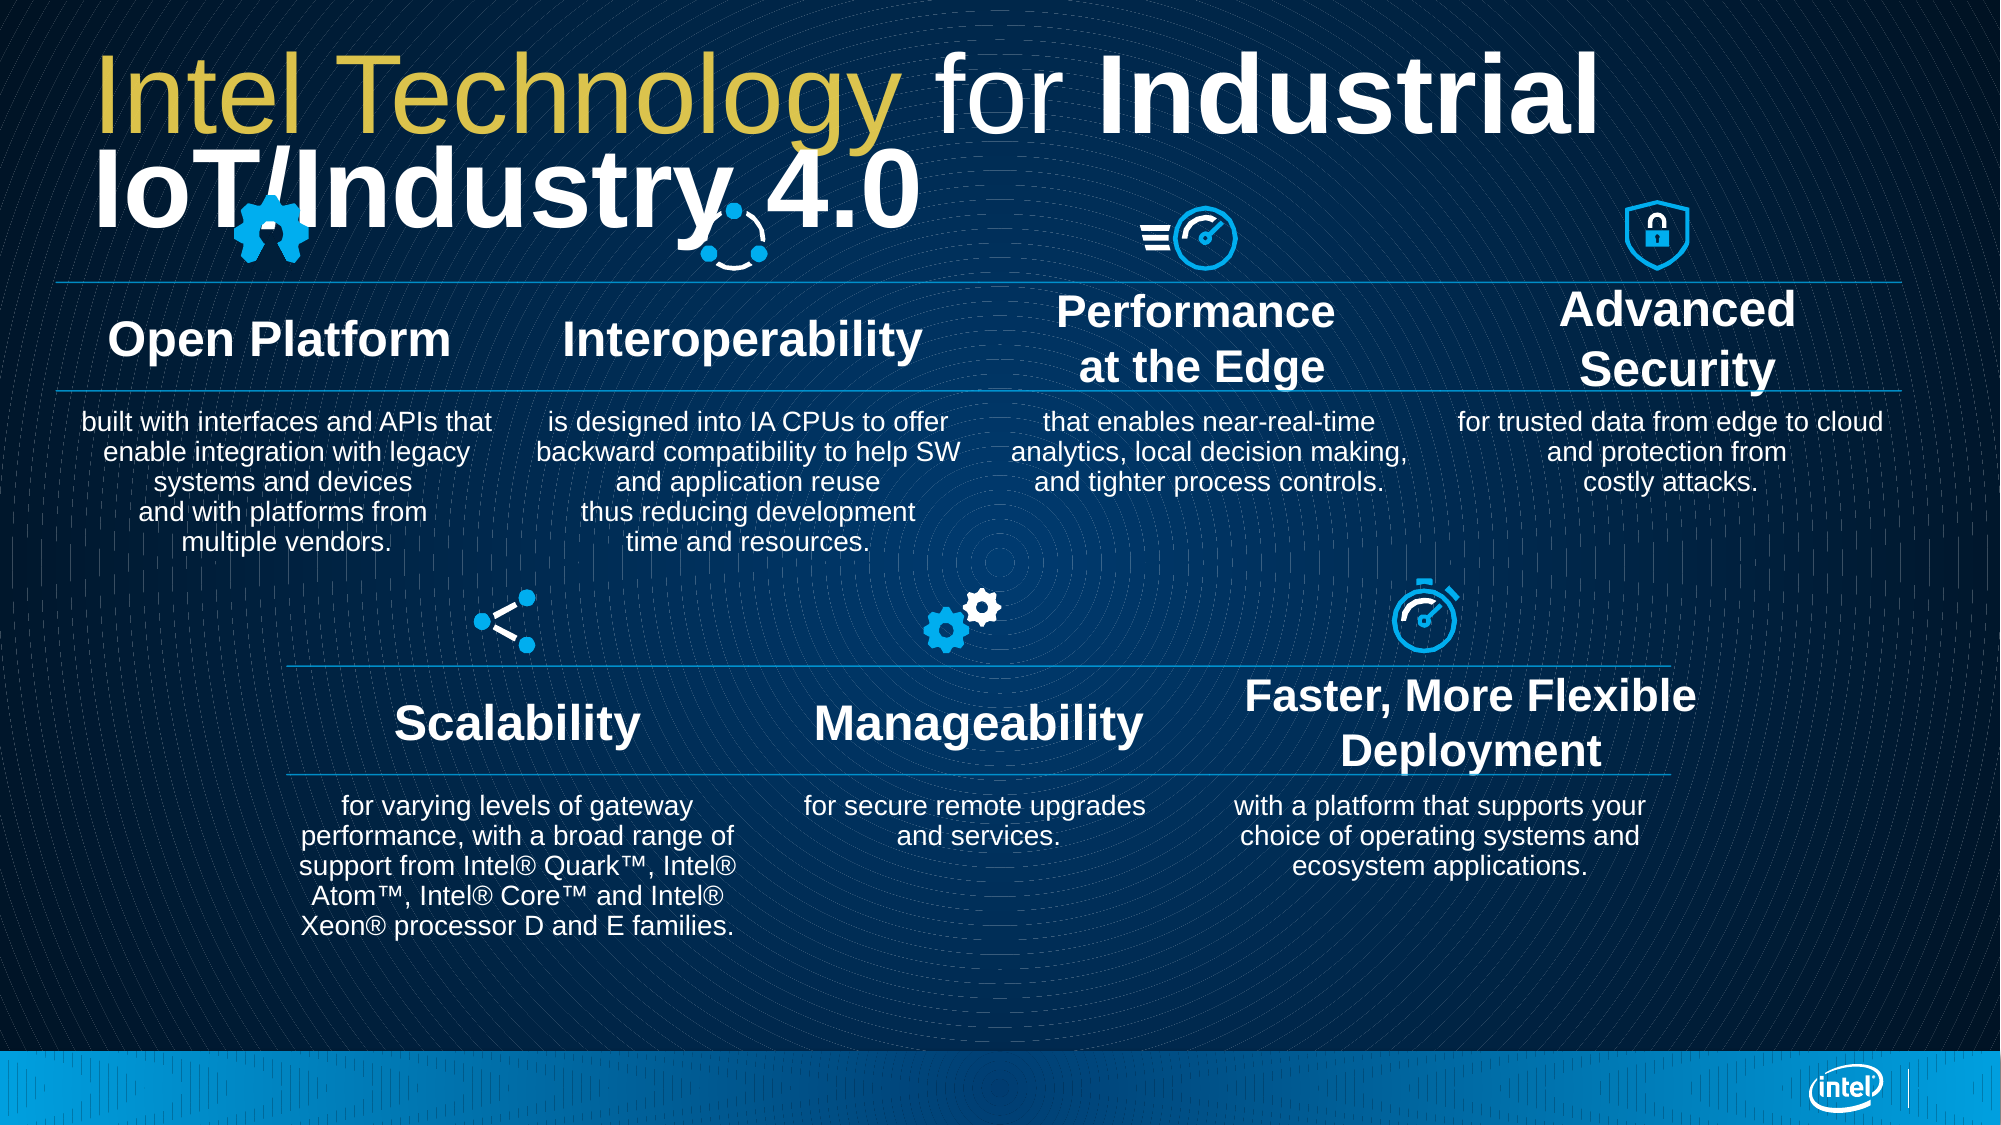

# Intel Technology for Industrial IoT/Industry 4.0

Open Platform
Interoperability
Performance
at the Edge
Advanced Security
built with interfaces and APIs that enable integration with legacy systems and devices
and with platforms from
multiple vendors.
that enables near-real-time analytics, local decision making, and tighter process controls.
is designed into IA CPUs to offer backward compatibility to help SW and application reuse
 thus reducing development
time and resources.
for trusted data from edge to cloud and protection from
costly attacks.

Scalability
Manageability
Faster, More Flexible Deployment
for varying levels of gateway performance, with a broad range of support from Intel® Quark™, Intel® Atom™, Intel® Core™ and Intel® Xeon® processor D and E families.
for secure remote upgrades
and services.
with a platform that supports your choice of operating systems and ecosystem applications.